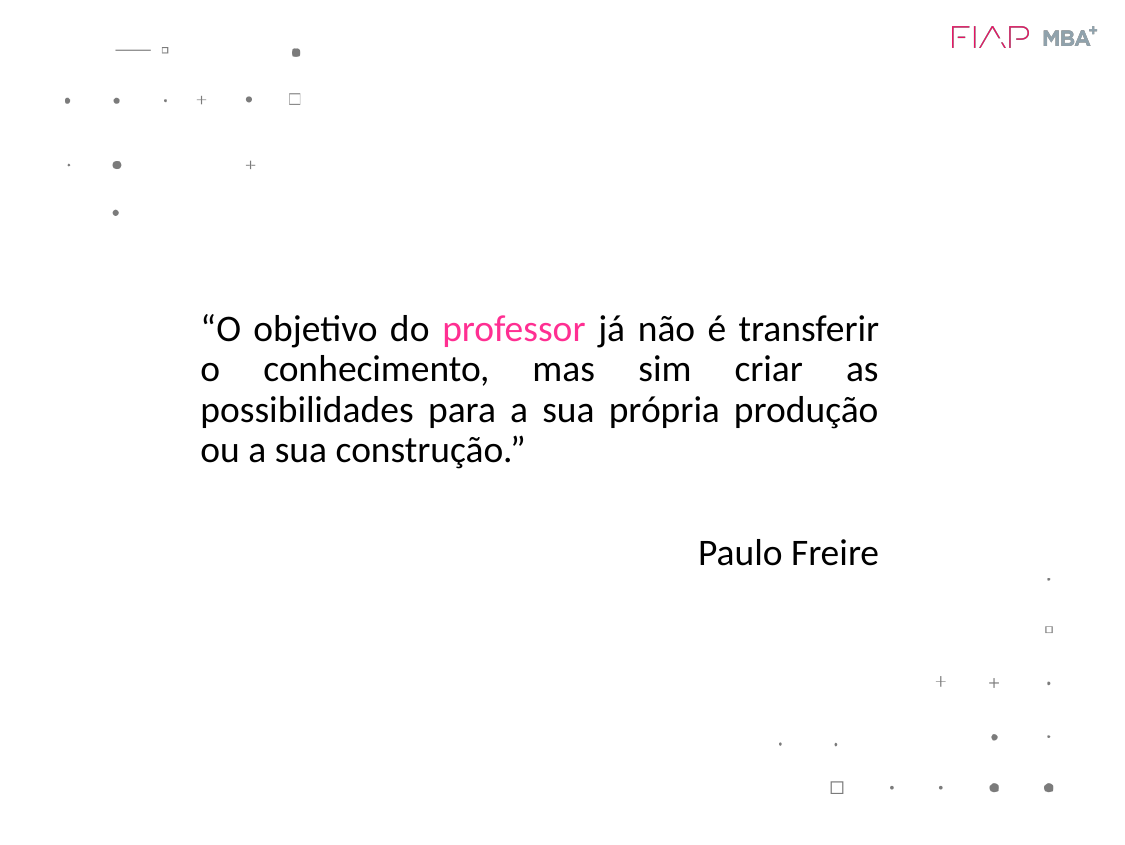

“O objetivo do professor já não é transferir o conhecimento, mas sim criar as possibilidades para a sua própria produção ou a sua construção.”
Paulo Freire